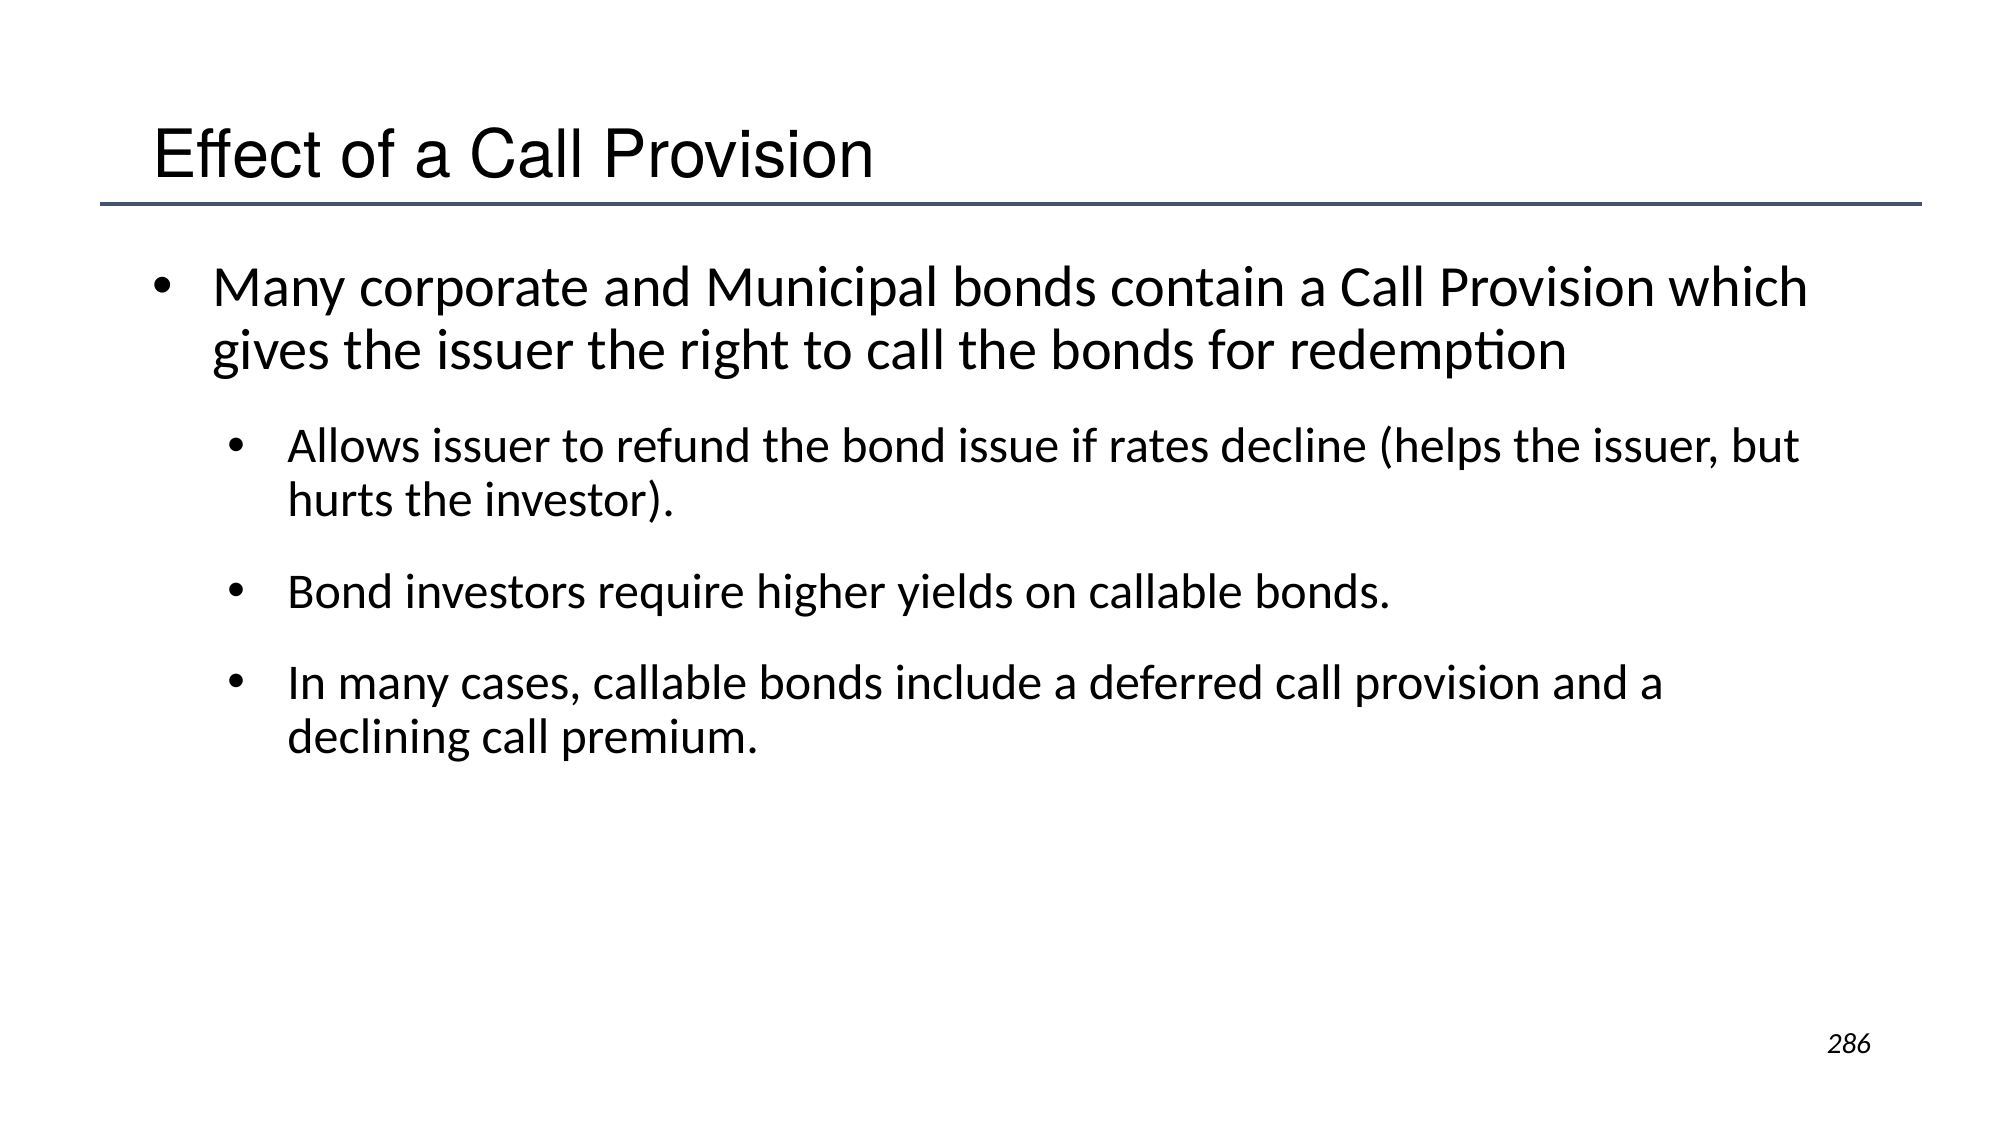

# Effect of a Call Provision
Many corporate and Municipal bonds contain a Call Provision which gives the issuer the right to call the bonds for redemption
Allows issuer to refund the bond issue if rates decline (helps the issuer, but hurts the investor).
Bond investors require higher yields on callable bonds.
In many cases, callable bonds include a deferred call provision and a declining call premium.